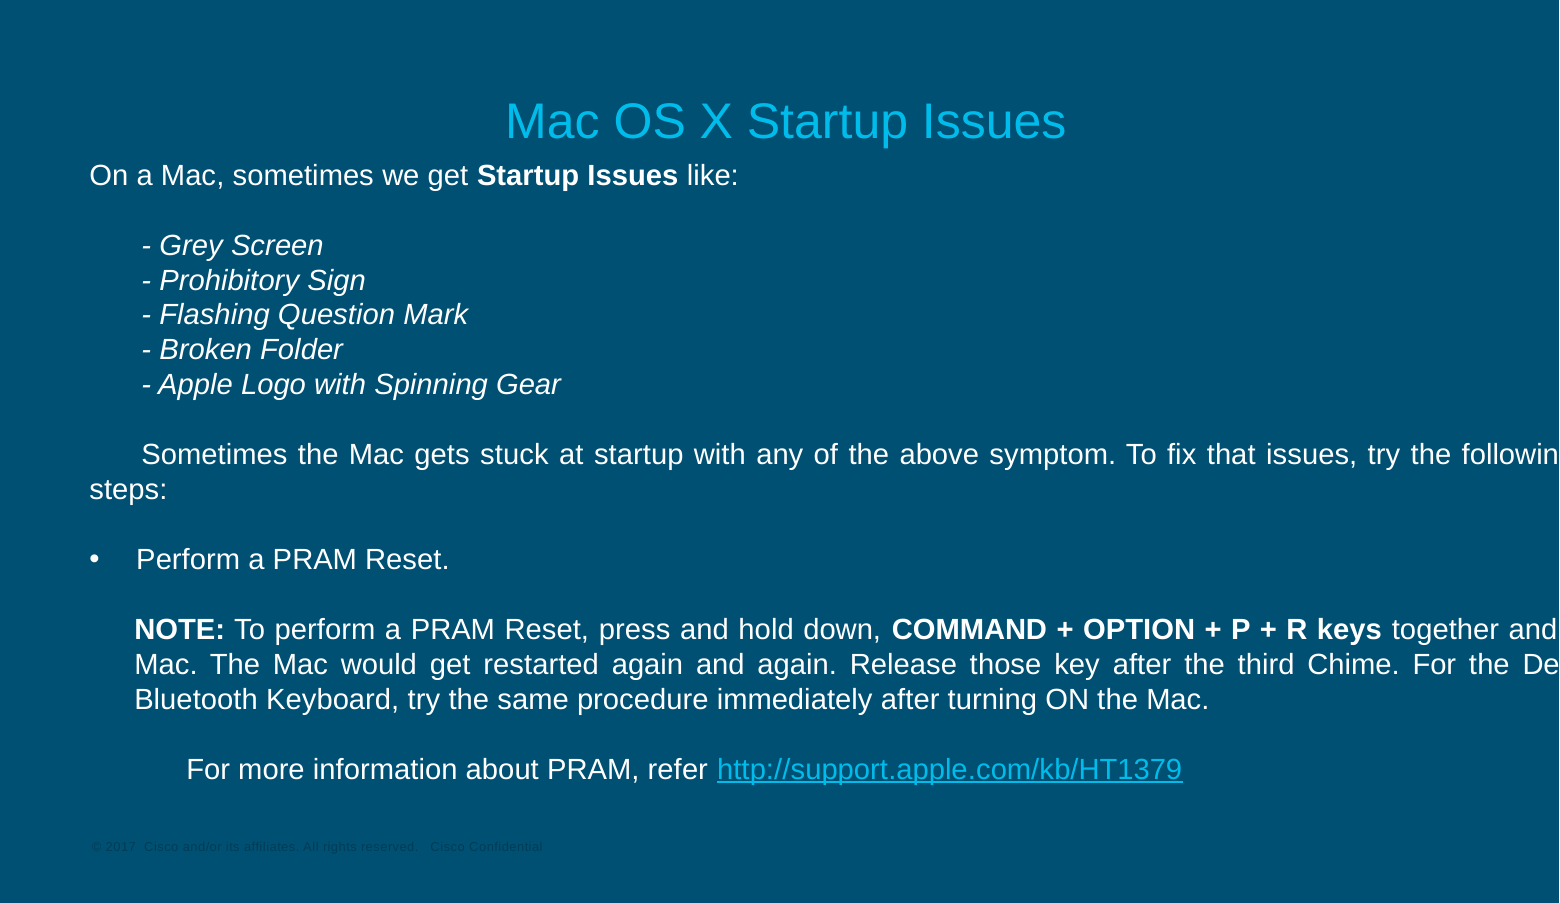

# Mac OS X Startup Issues
On a Mac, sometimes we get Startup Issues like:

- Grey Screen
- Prohibitory Sign
- Flashing Question Mark
- Broken Folder
- Apple Logo with Spinning Gear

Sometimes the Mac gets stuck at startup with any of the above symptom. To fix that issues, try the following troubleshooting steps:

Perform a PRAM Reset.

NOTE: To perform a PRAM Reset, press and hold down, COMMAND + OPTION + P + R keys together and then turn ON the Mac. The Mac would get restarted again and again. Release those key after the third Chime. For the Desktop, which has Bluetooth Keyboard, try the same procedure immediately after turning ON the Mac.

For more information about PRAM, refer http://support.apple.com/kb/HT1379